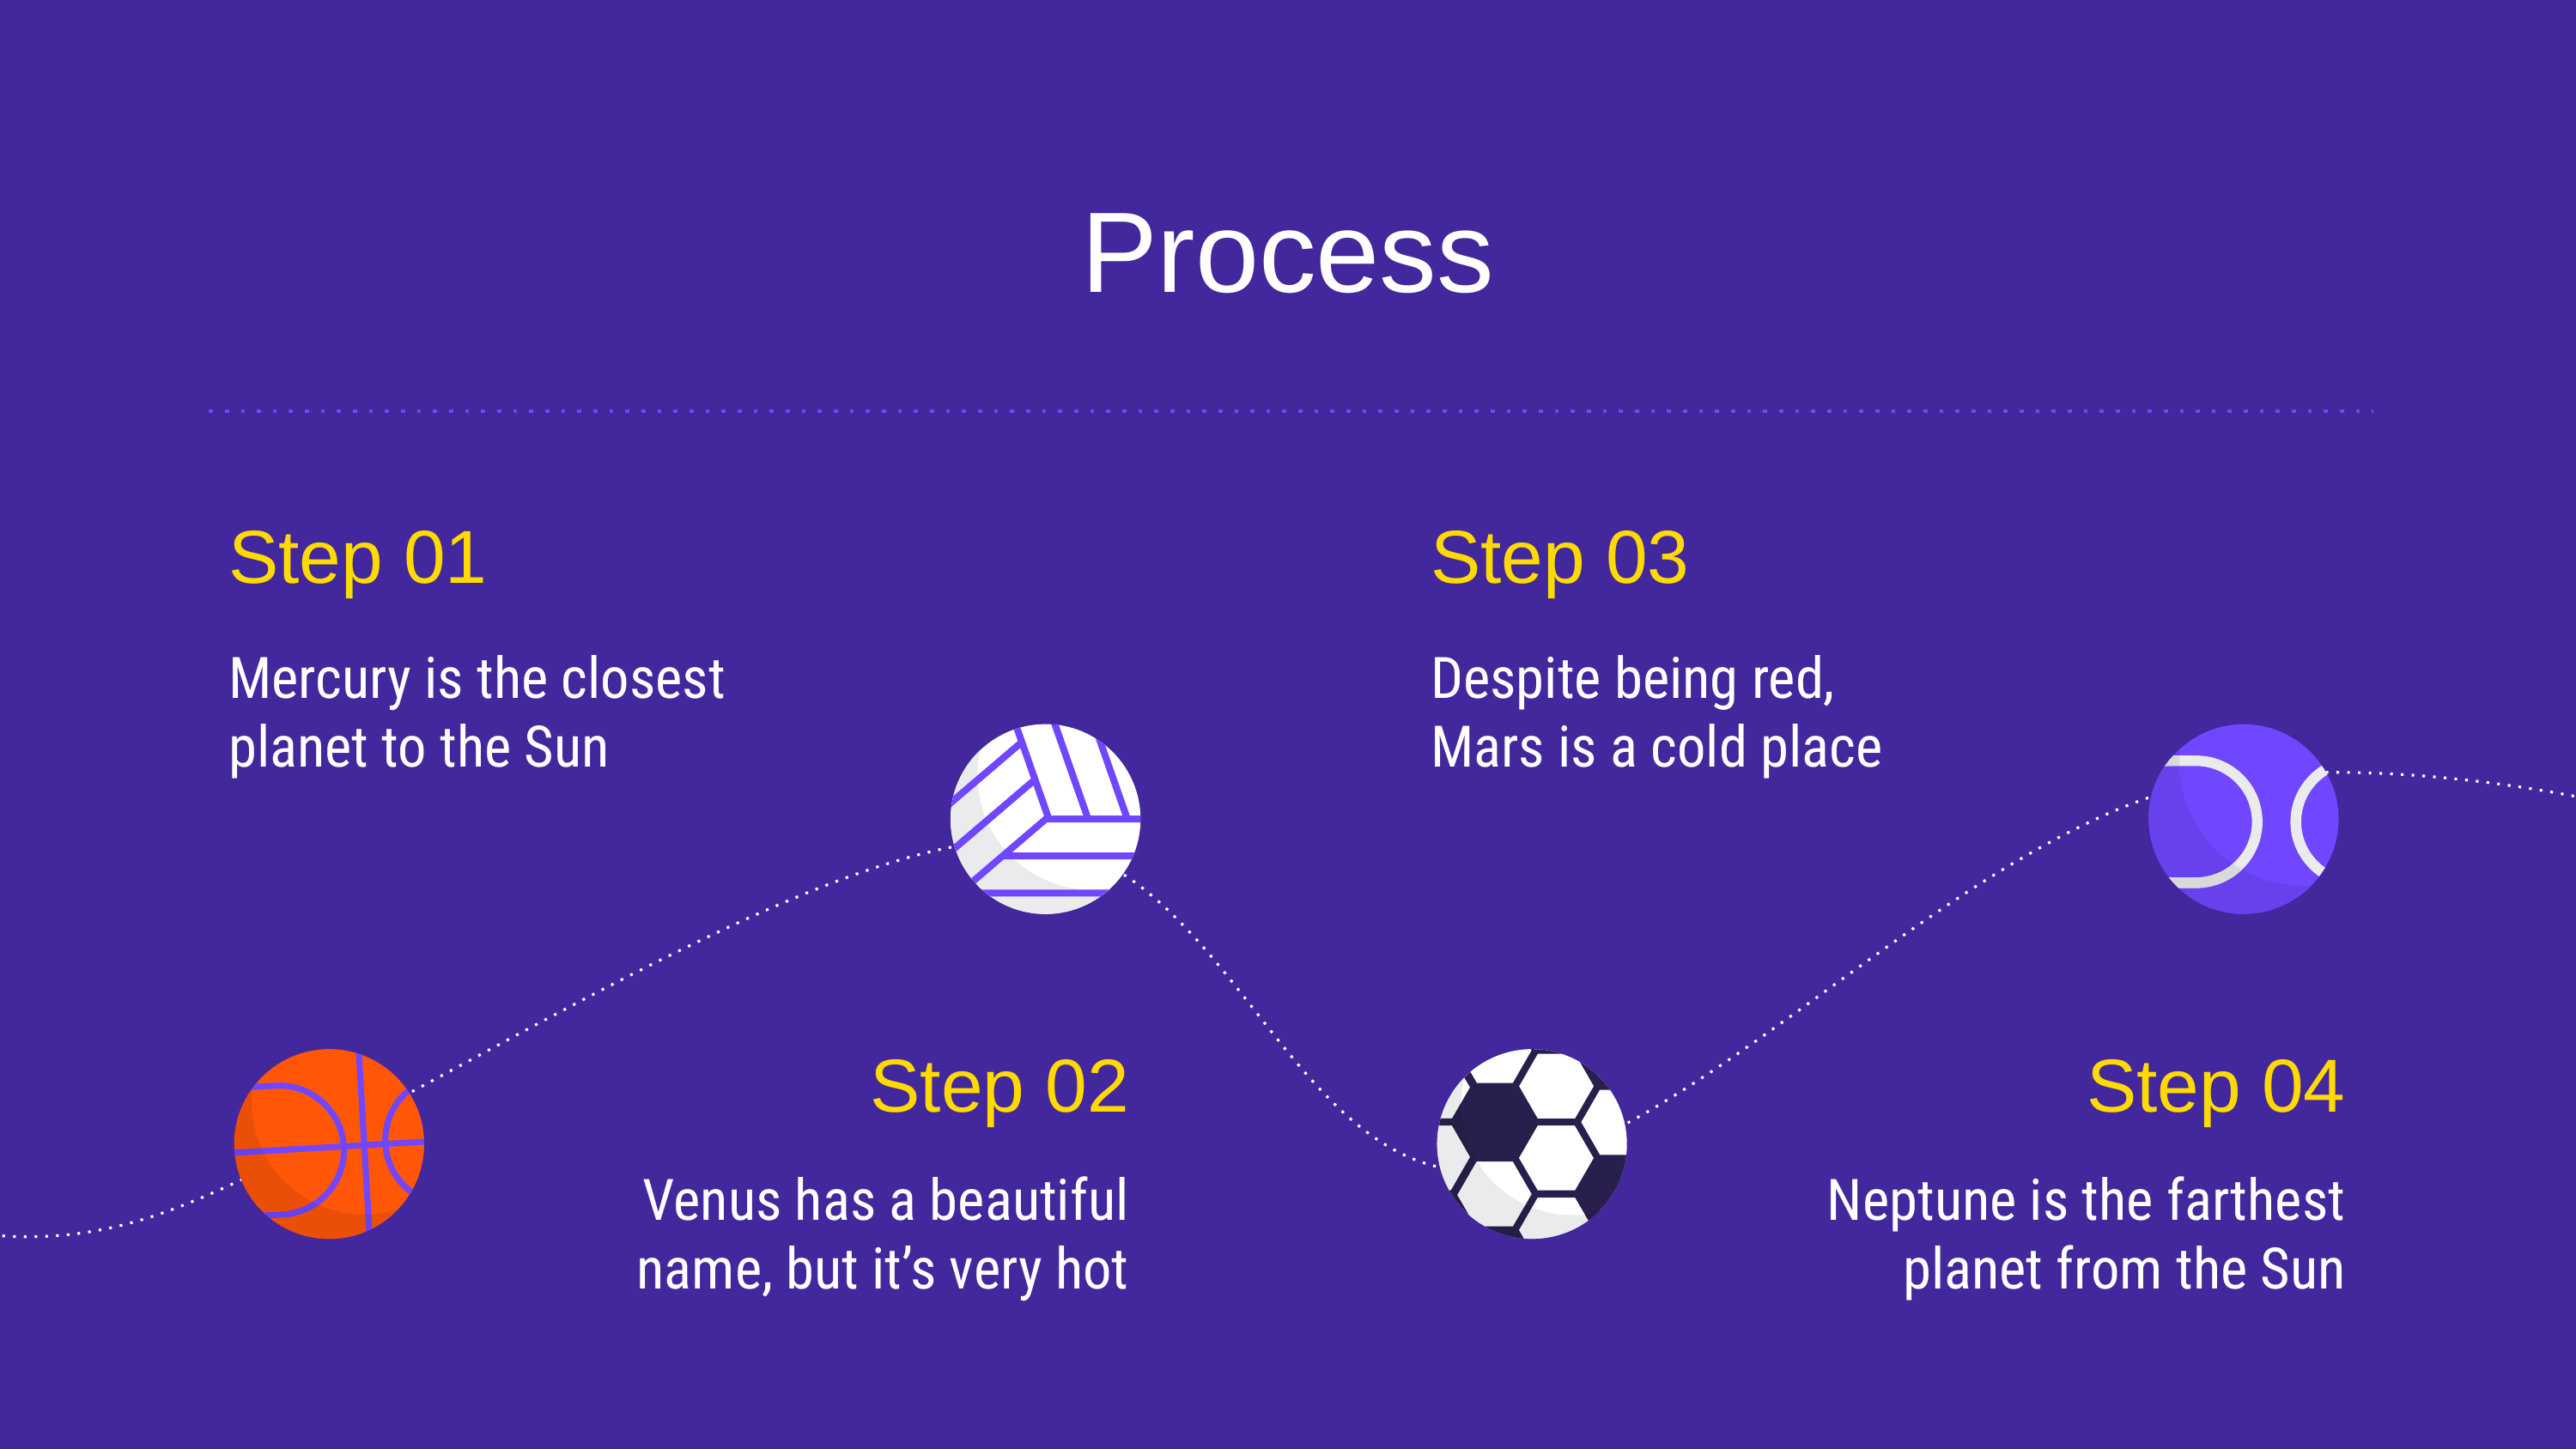

# Process
Step 01
Step 03
Mercury is the closest planet to the Sun
Despite being red, Mars is a cold place

Step 02
Step 04

Venus has a beautiful name, but it’s very hot
Neptune is the farthest planet from the Sun